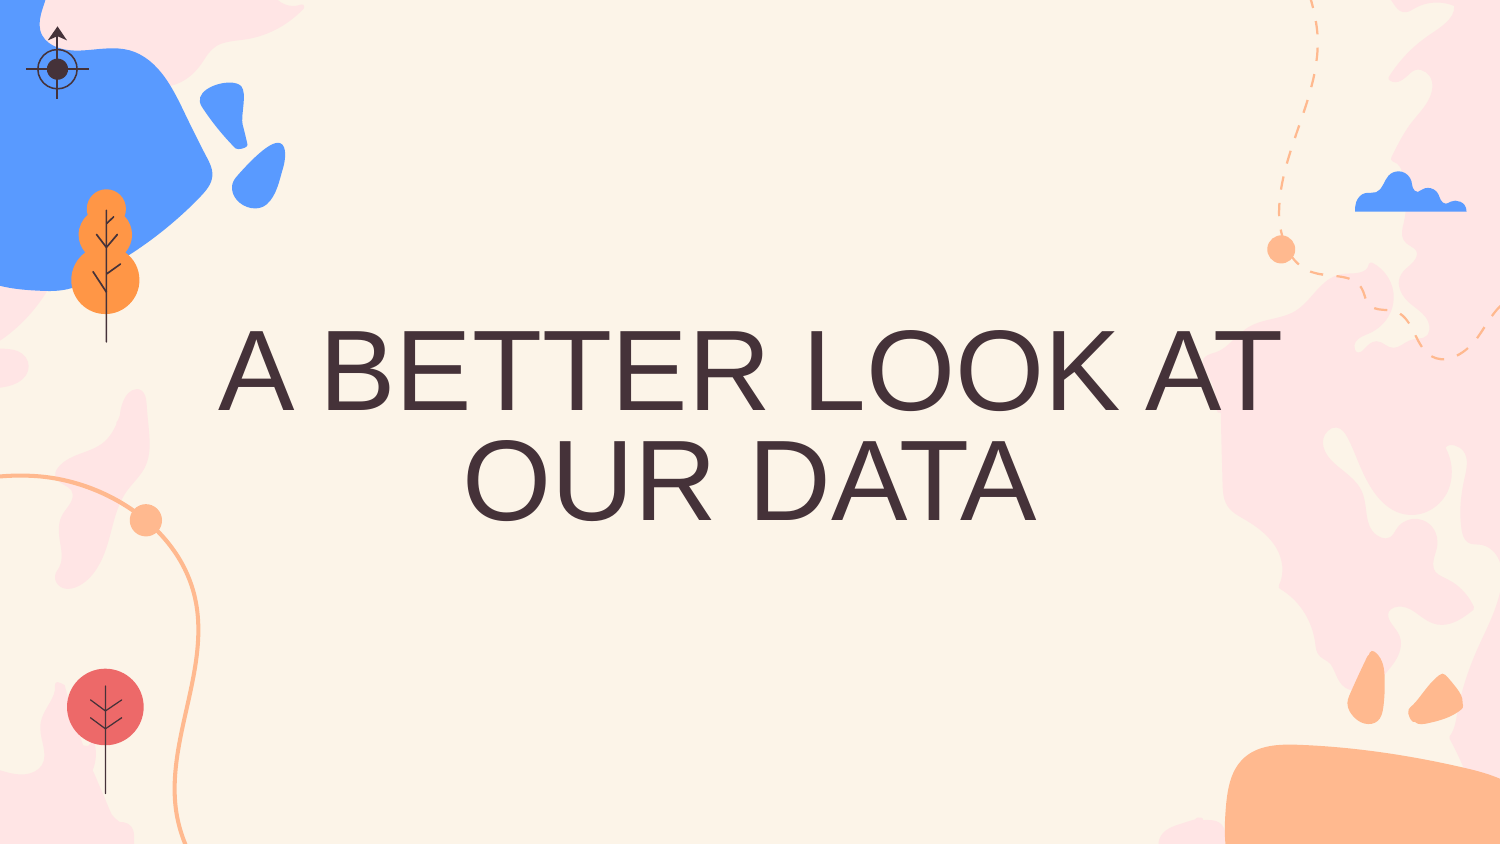

# A BETTER LOOK AT OUR DATA